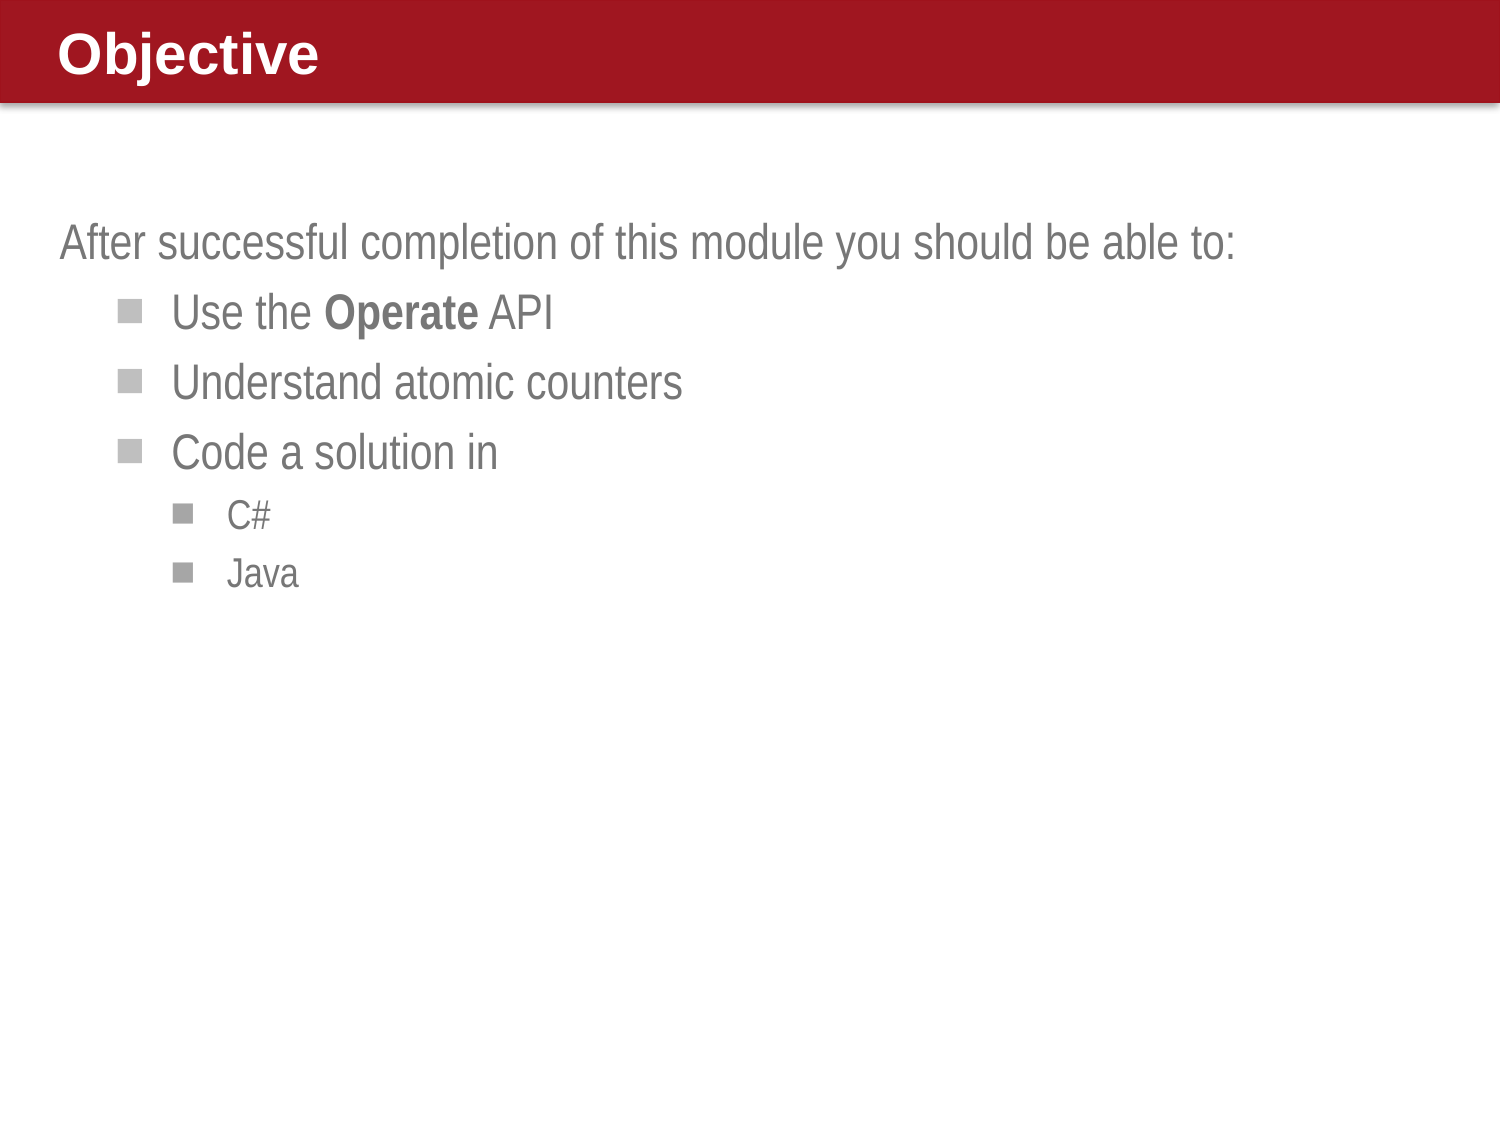

# Objective
After successful completion of this module you should be able to:
Use the Operate API
Understand atomic counters
Code a solution in
C#
Java